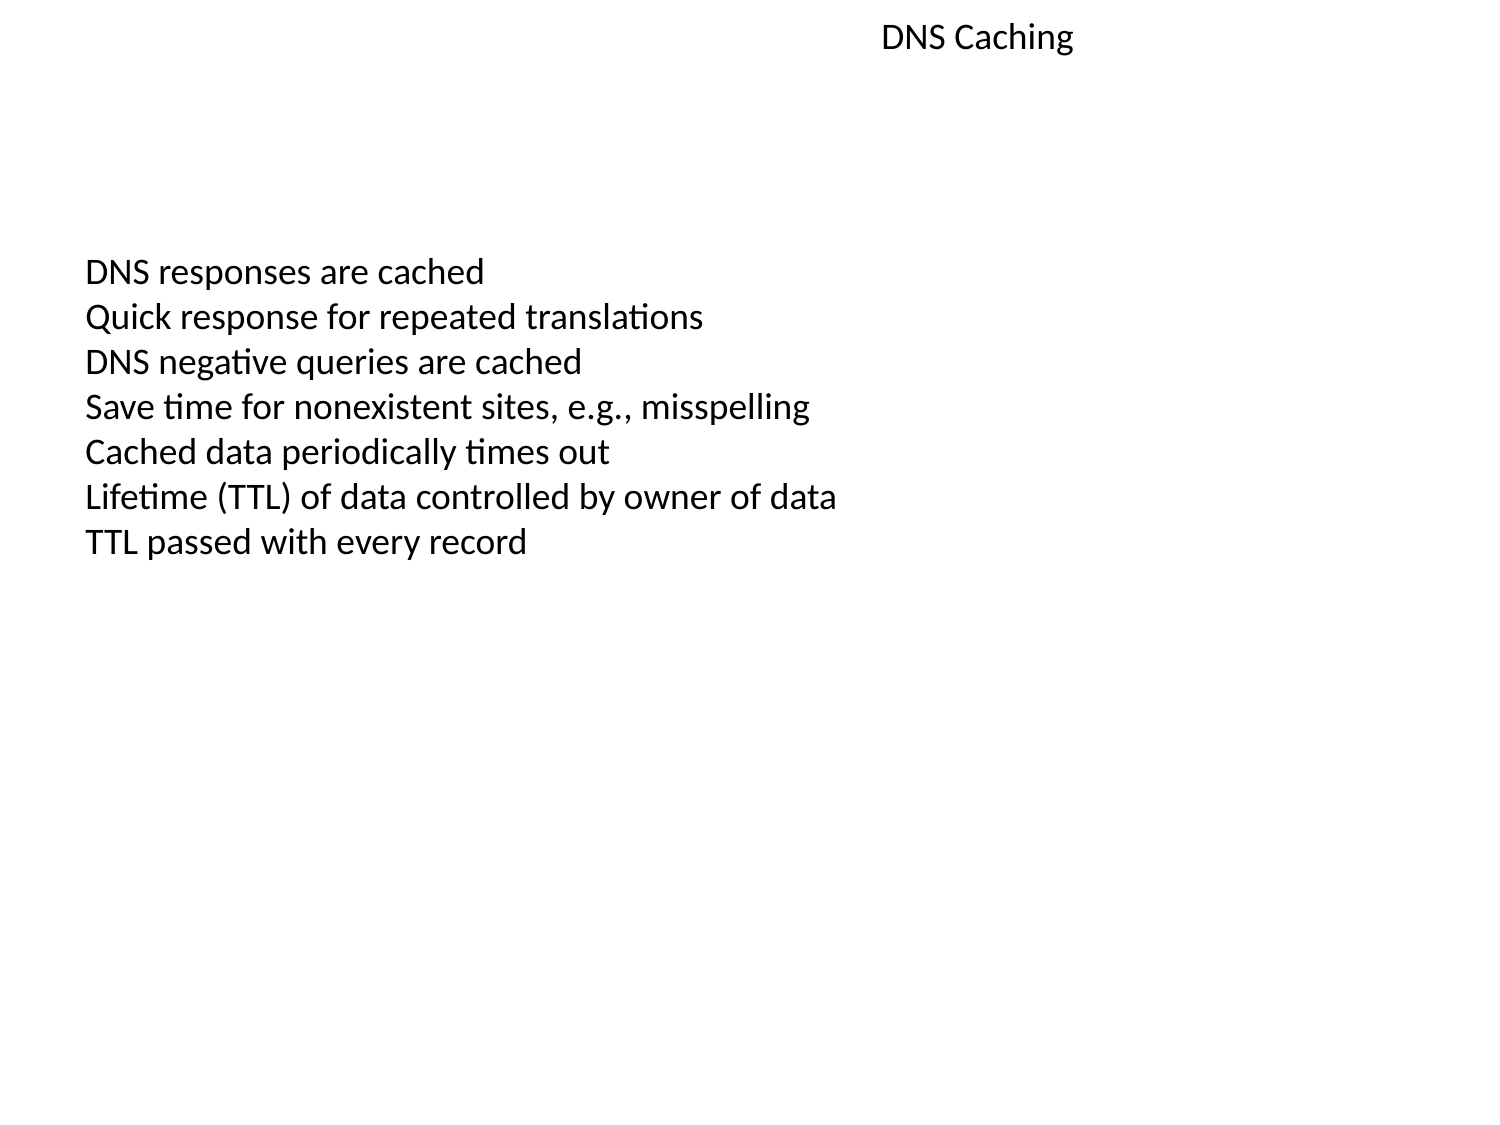

DNS Caching
DNS responses are cached
Quick response for repeated translations
DNS negative queries are cached
Save time for nonexistent sites, e.g., misspelling
Cached data periodically times out
Lifetime (TTL) of data controlled by owner of data
TTL passed with every record